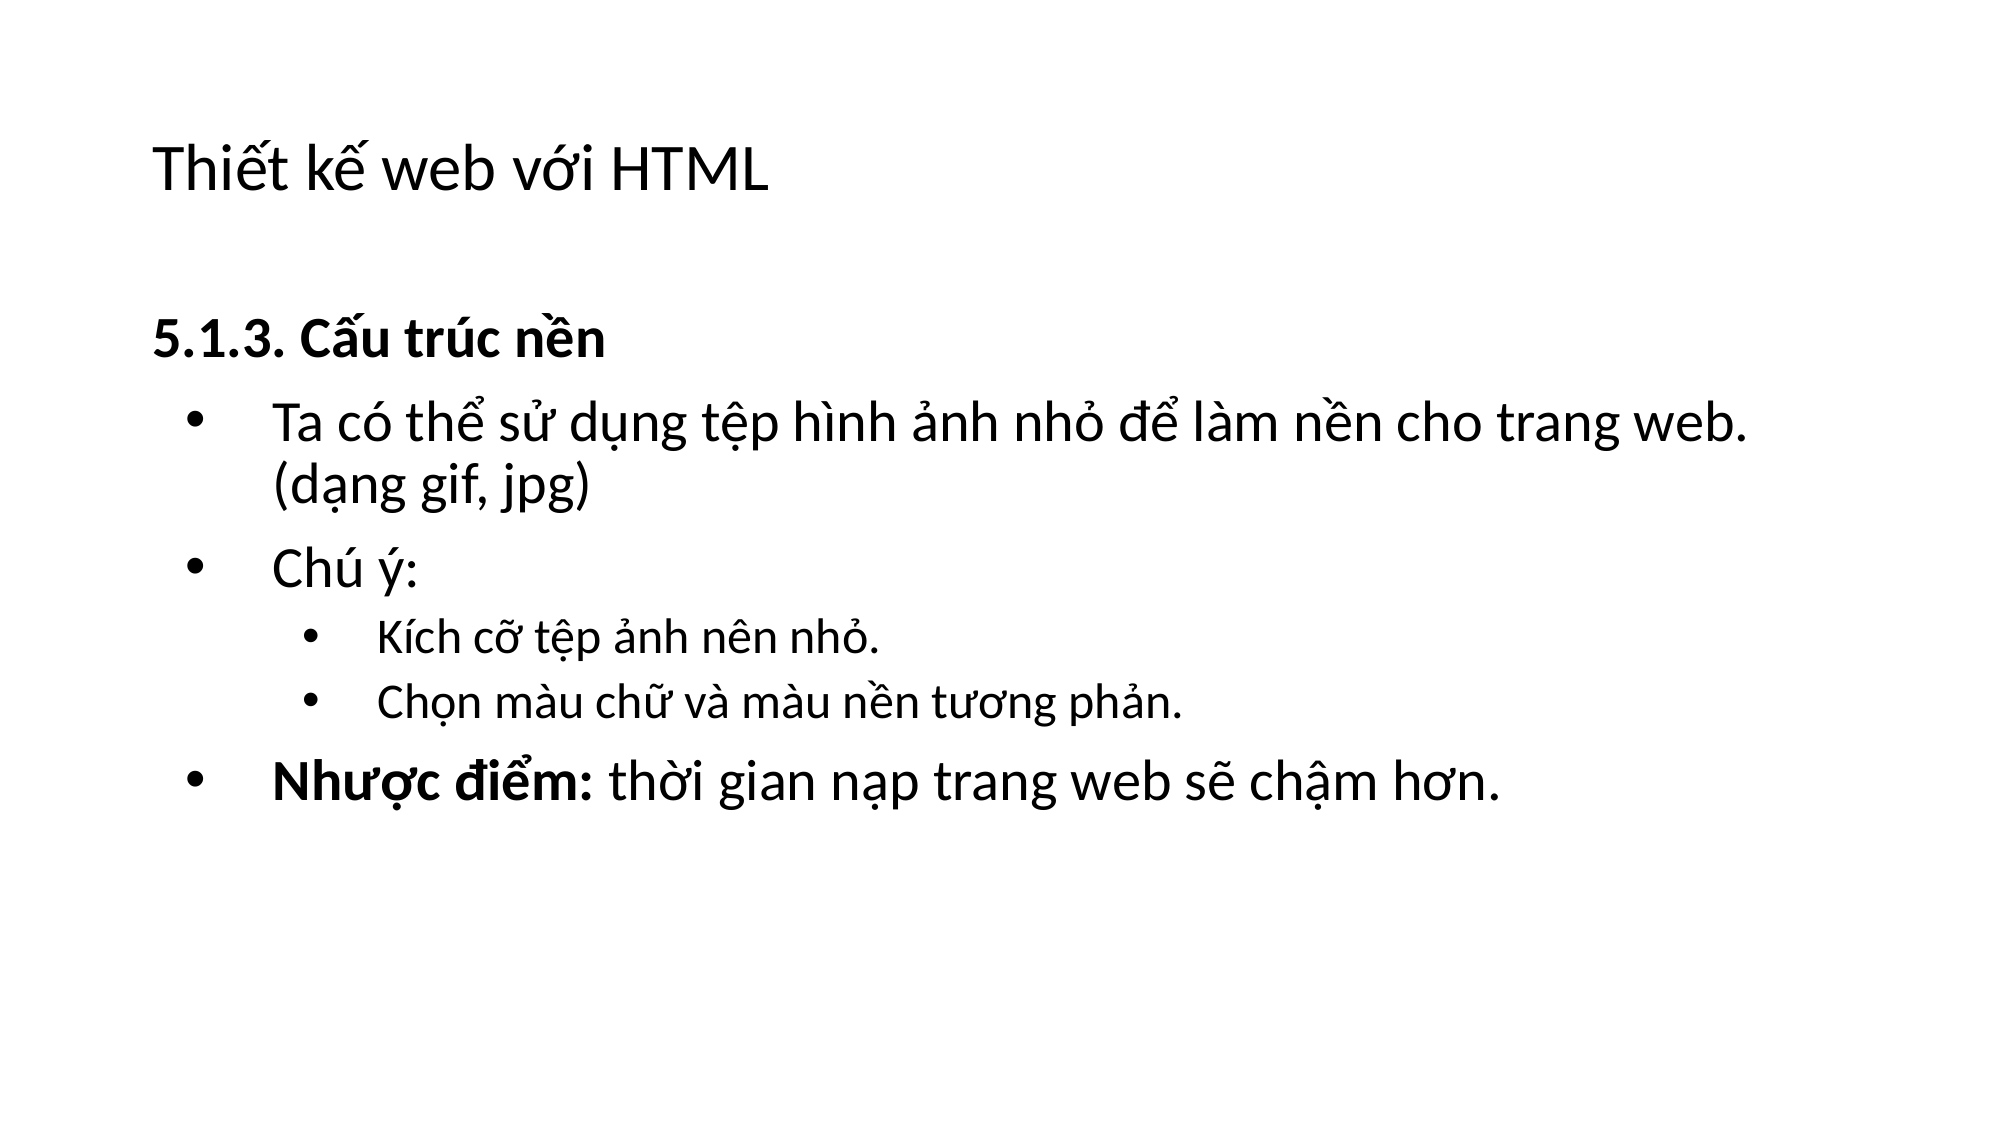

# Thiết kế web với HTML
5.1.3. Cấu trúc nền
Ta có thể sử dụng tệp hình ảnh nhỏ để làm nền cho trang web. (dạng gif, jpg)
Chú ý:
Kích cỡ tệp ảnh nên nhỏ.
Chọn màu chữ và màu nền tương phản.
Nhược điểm: thời gian nạp trang web sẽ chậm hơn.